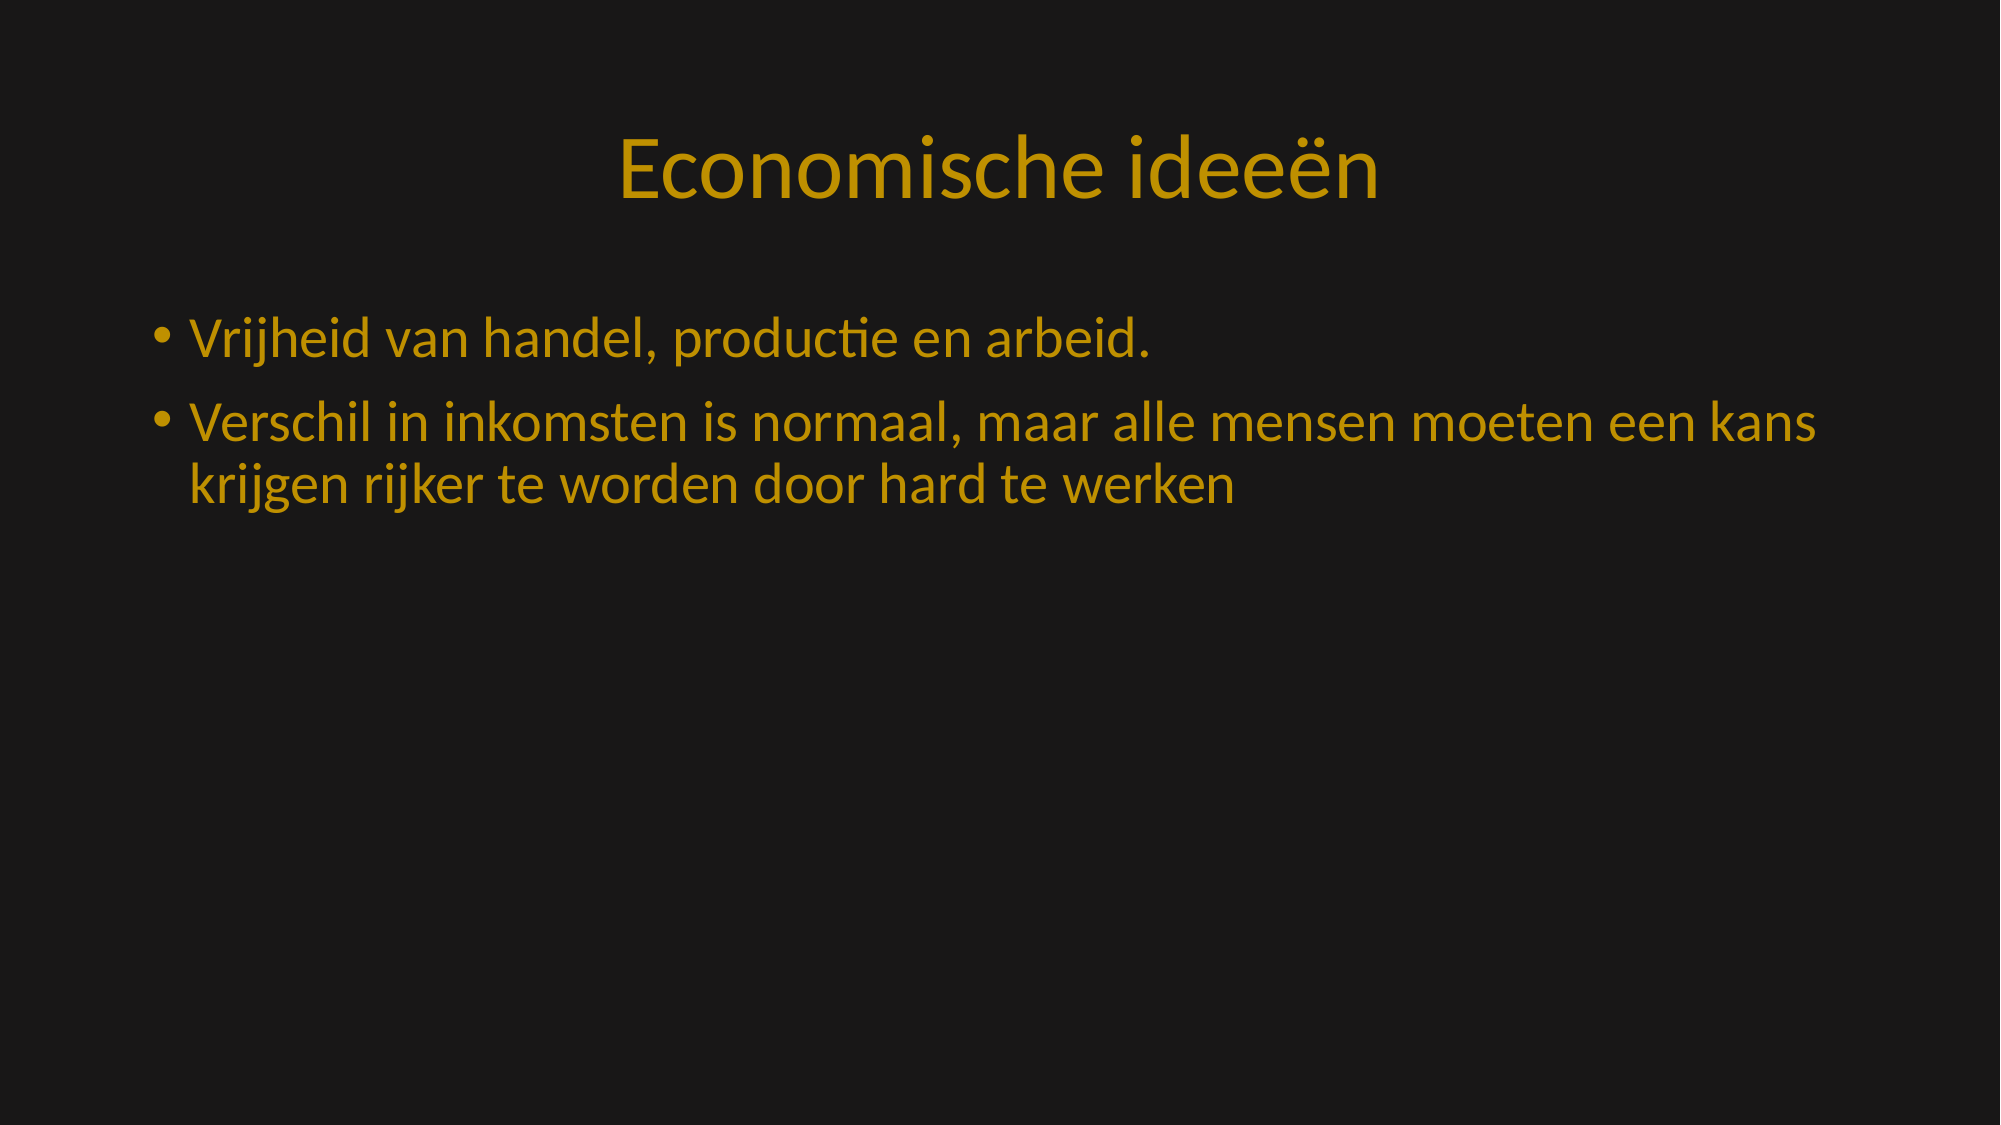

# Economische ideeën
Vrijheid van handel, productie en arbeid.
Verschil in inkomsten is normaal, maar alle mensen moeten een kans krijgen rijker te worden door hard te werken